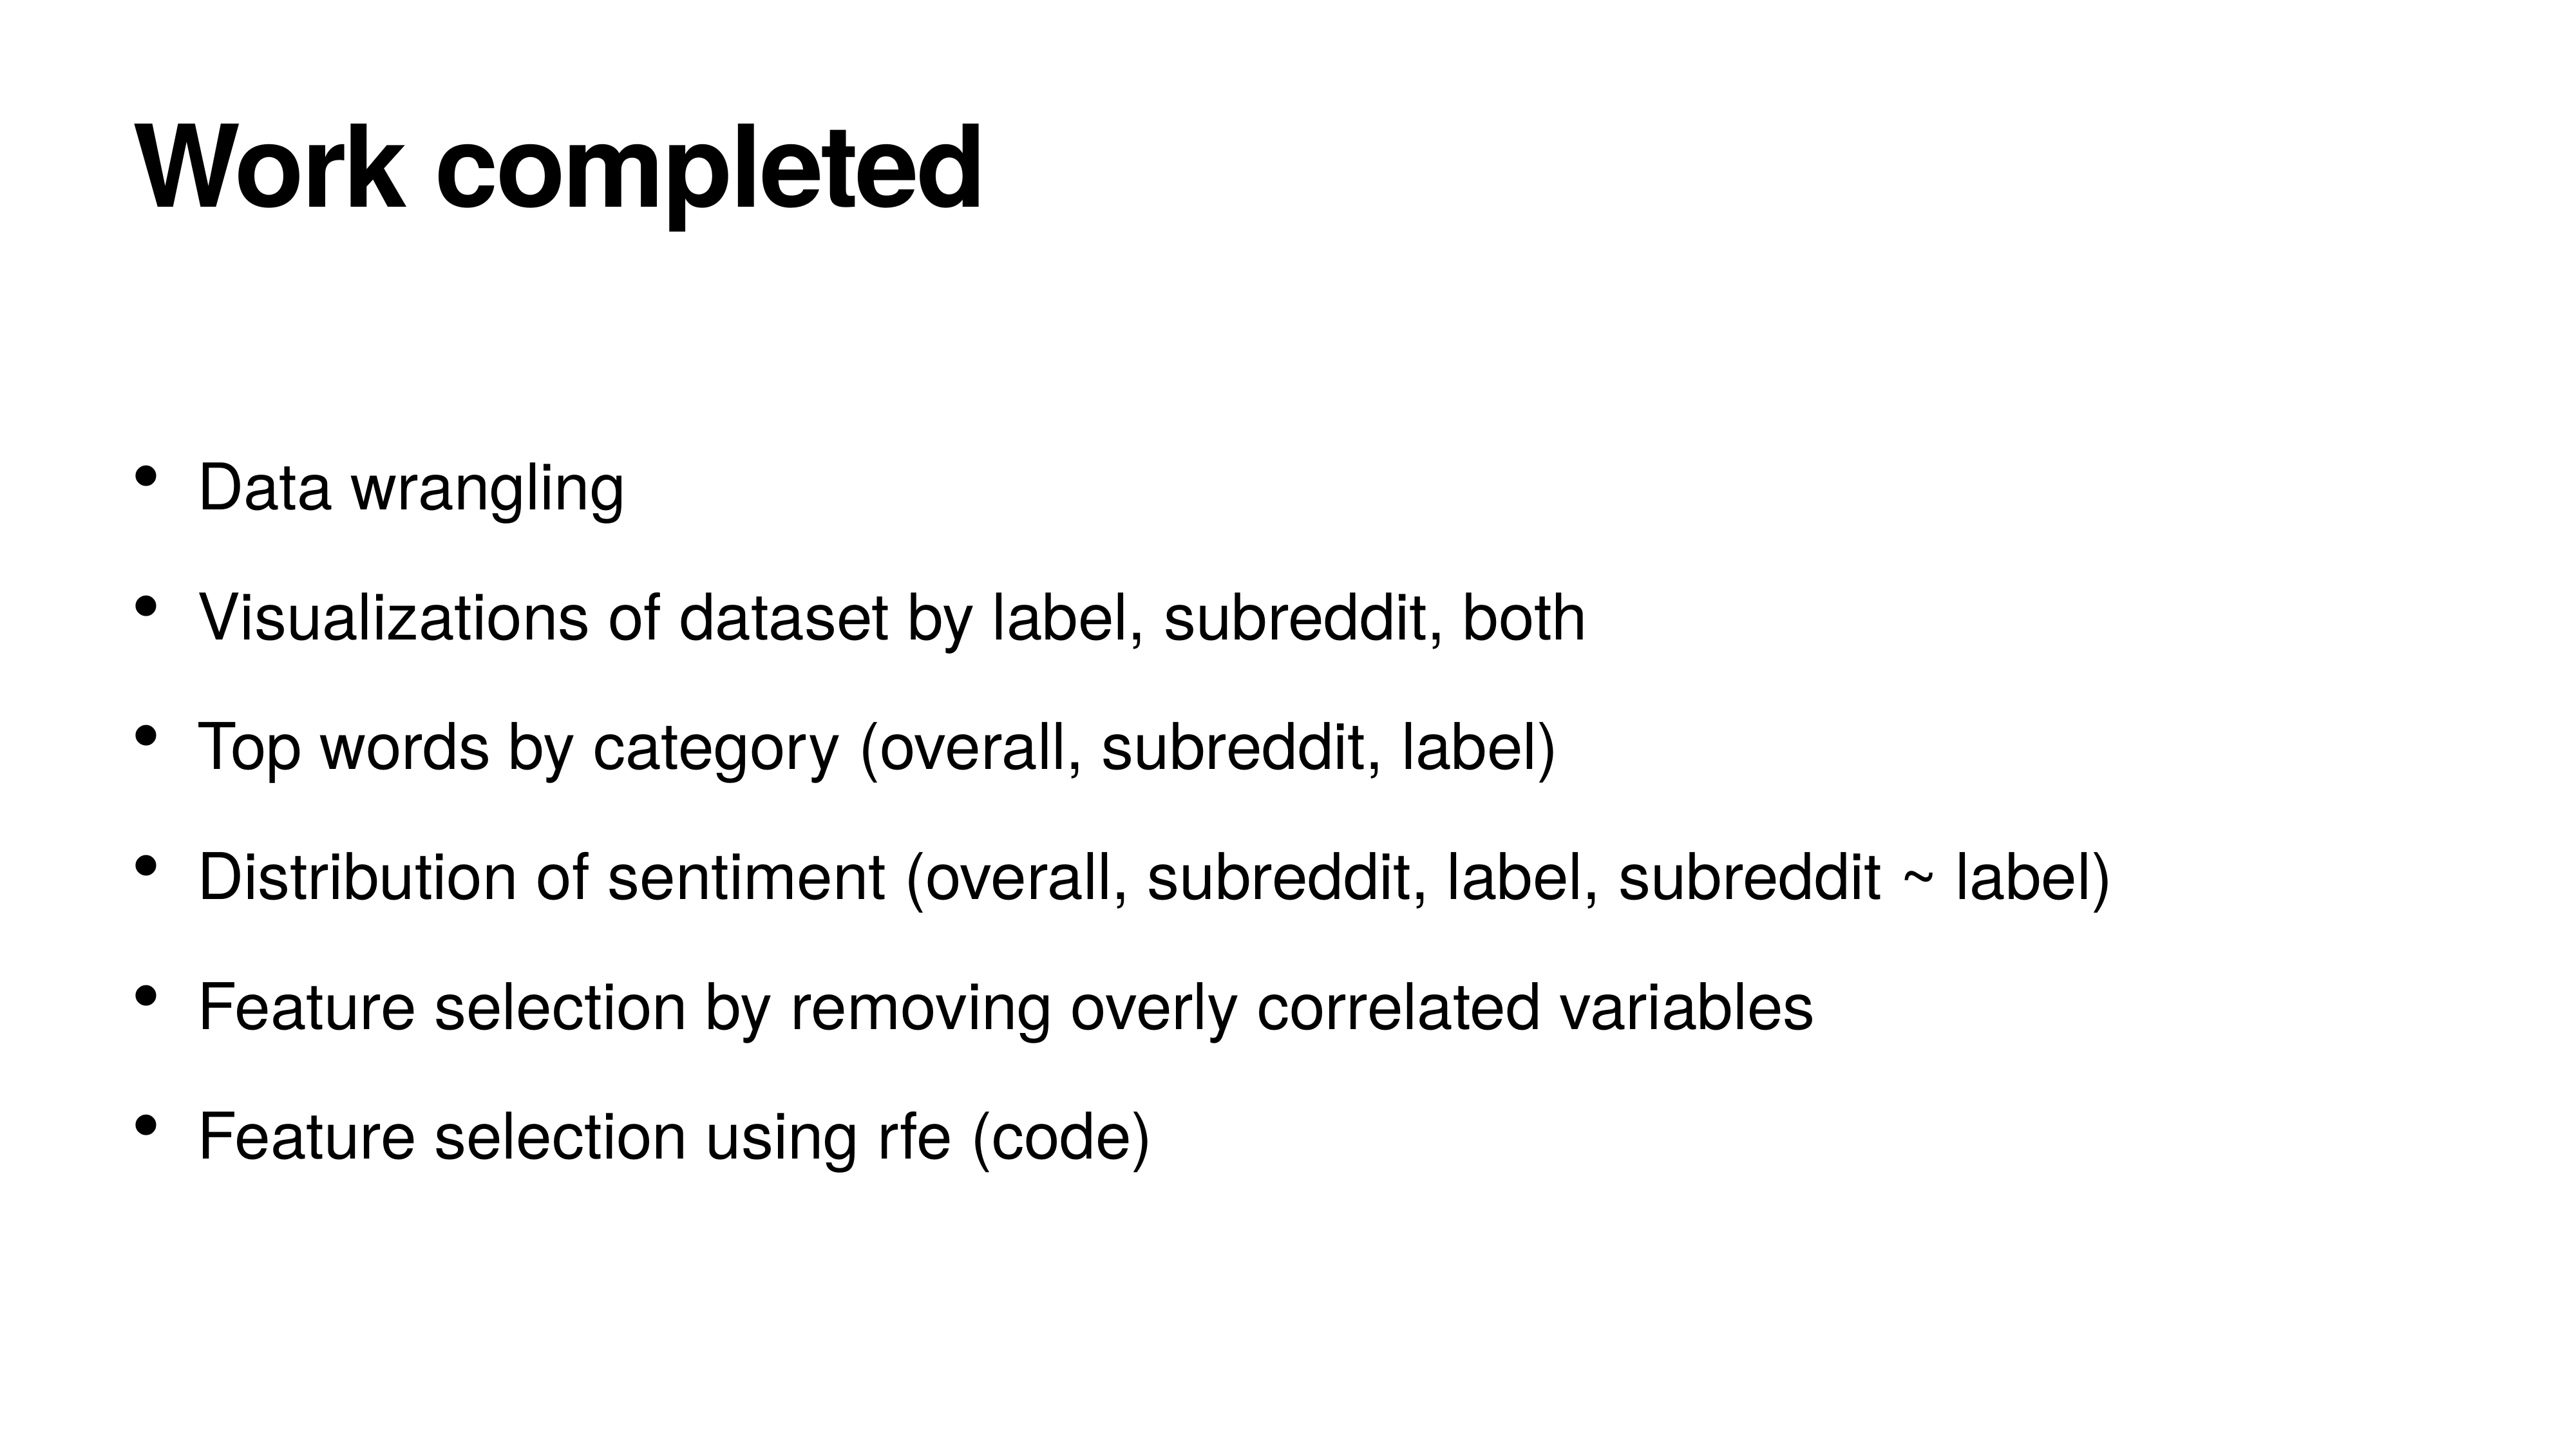

# Work completed
Data wrangling
Visualizations of dataset by label, subreddit, both
Top words by category (overall, subreddit, label)
Distribution of sentiment (overall, subreddit, label, subreddit ~ label)
Feature selection by removing overly correlated variables
Feature selection using rfe (code)